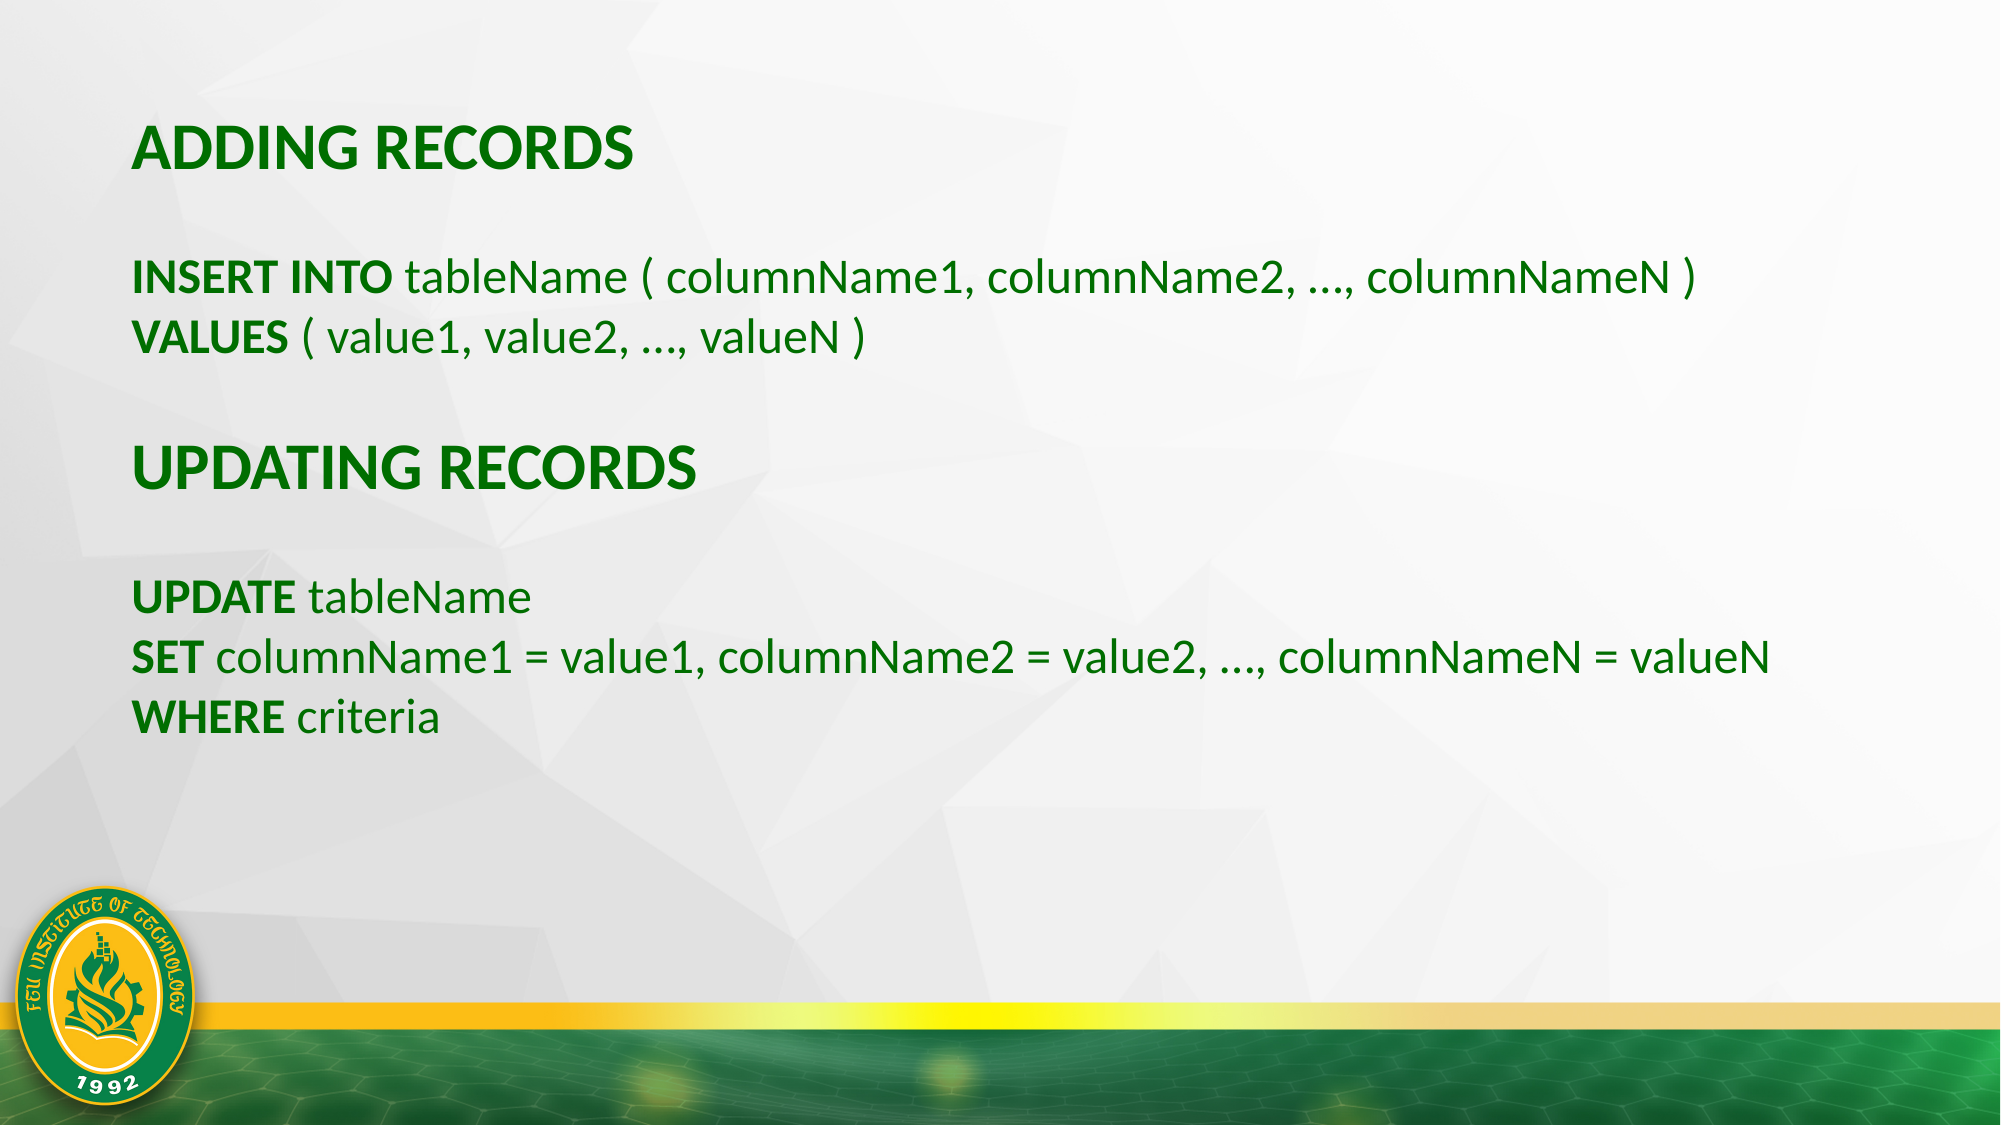

ADDING RECORDS

INSERT INTO tableName ( columnName1, columnName2, …, columnNameN )
VALUES ( value1, value2, …, valueN )

UPDATING RECORDS

UPDATE tableName
SET columnName1 = value1, columnName2 = value2, …, columnNameN = valueN
WHERE criteria